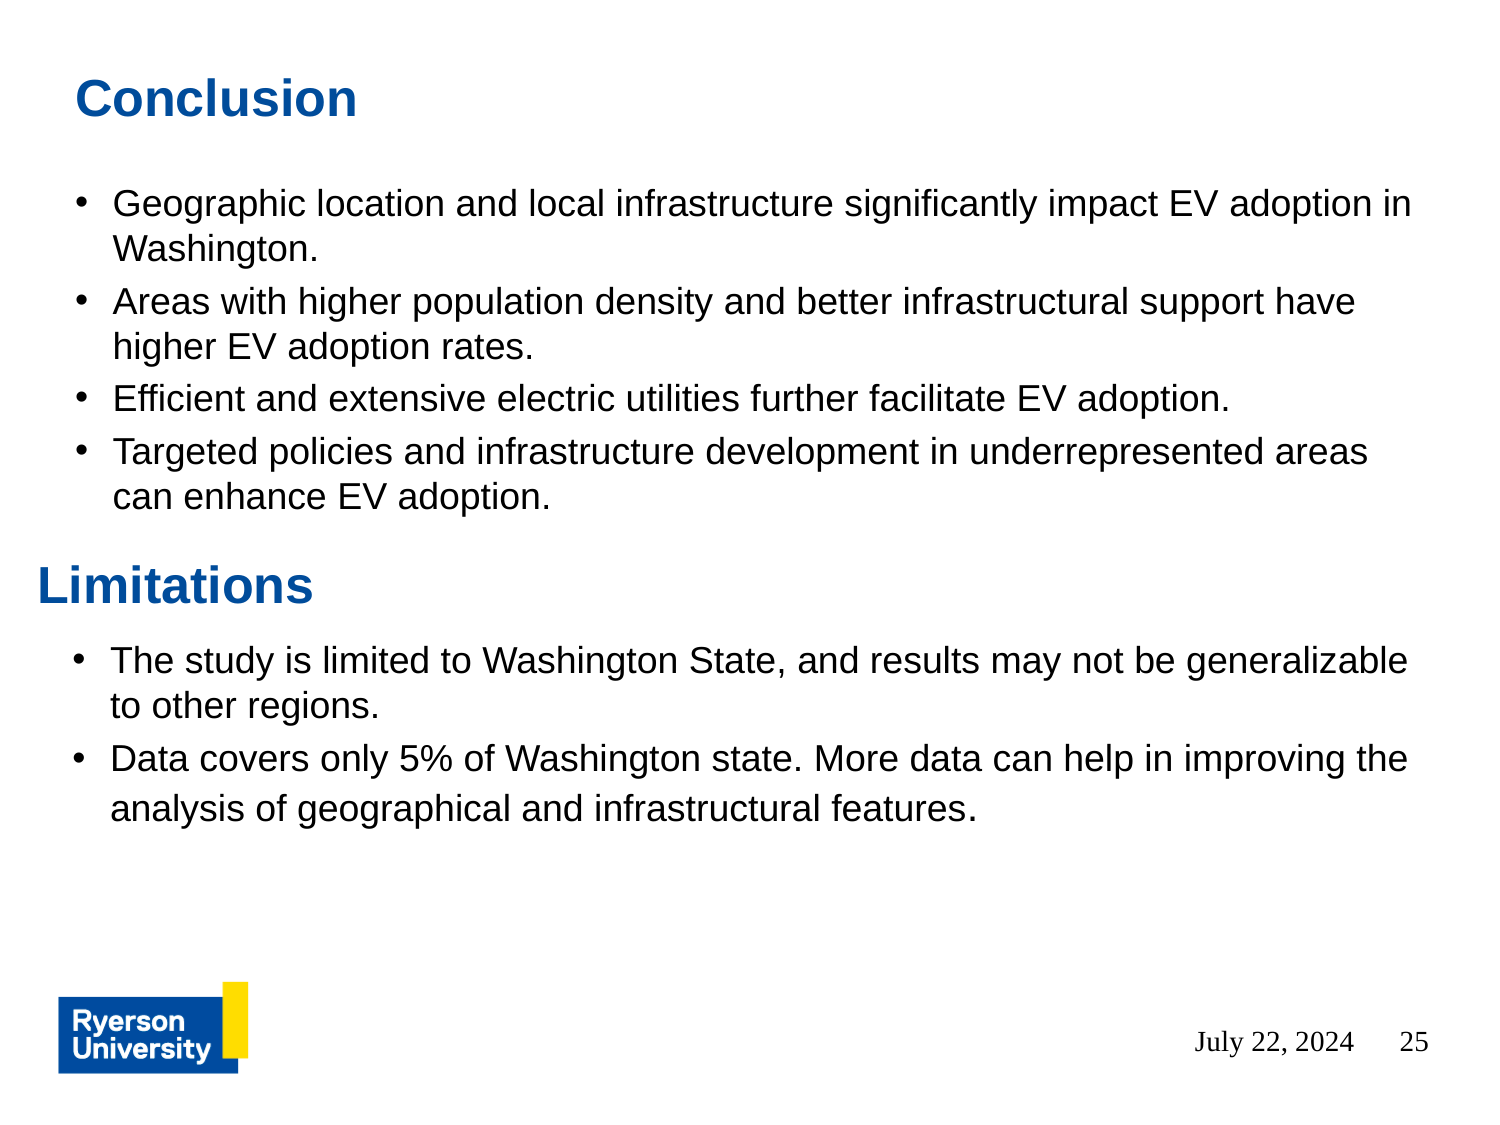

# Conclusion
Geographic location and local infrastructure significantly impact EV adoption in Washington.
Areas with higher population density and better infrastructural support have higher EV adoption rates.
Efficient and extensive electric utilities further facilitate EV adoption.
Targeted policies and infrastructure development in underrepresented areas can enhance EV adoption.
Limitations
The study is limited to Washington State, and results may not be generalizable to other regions.
Data covers only 5% of Washington state. More data can help in improving the analysis of geographical and infrastructural features.

July 22, 2024
25